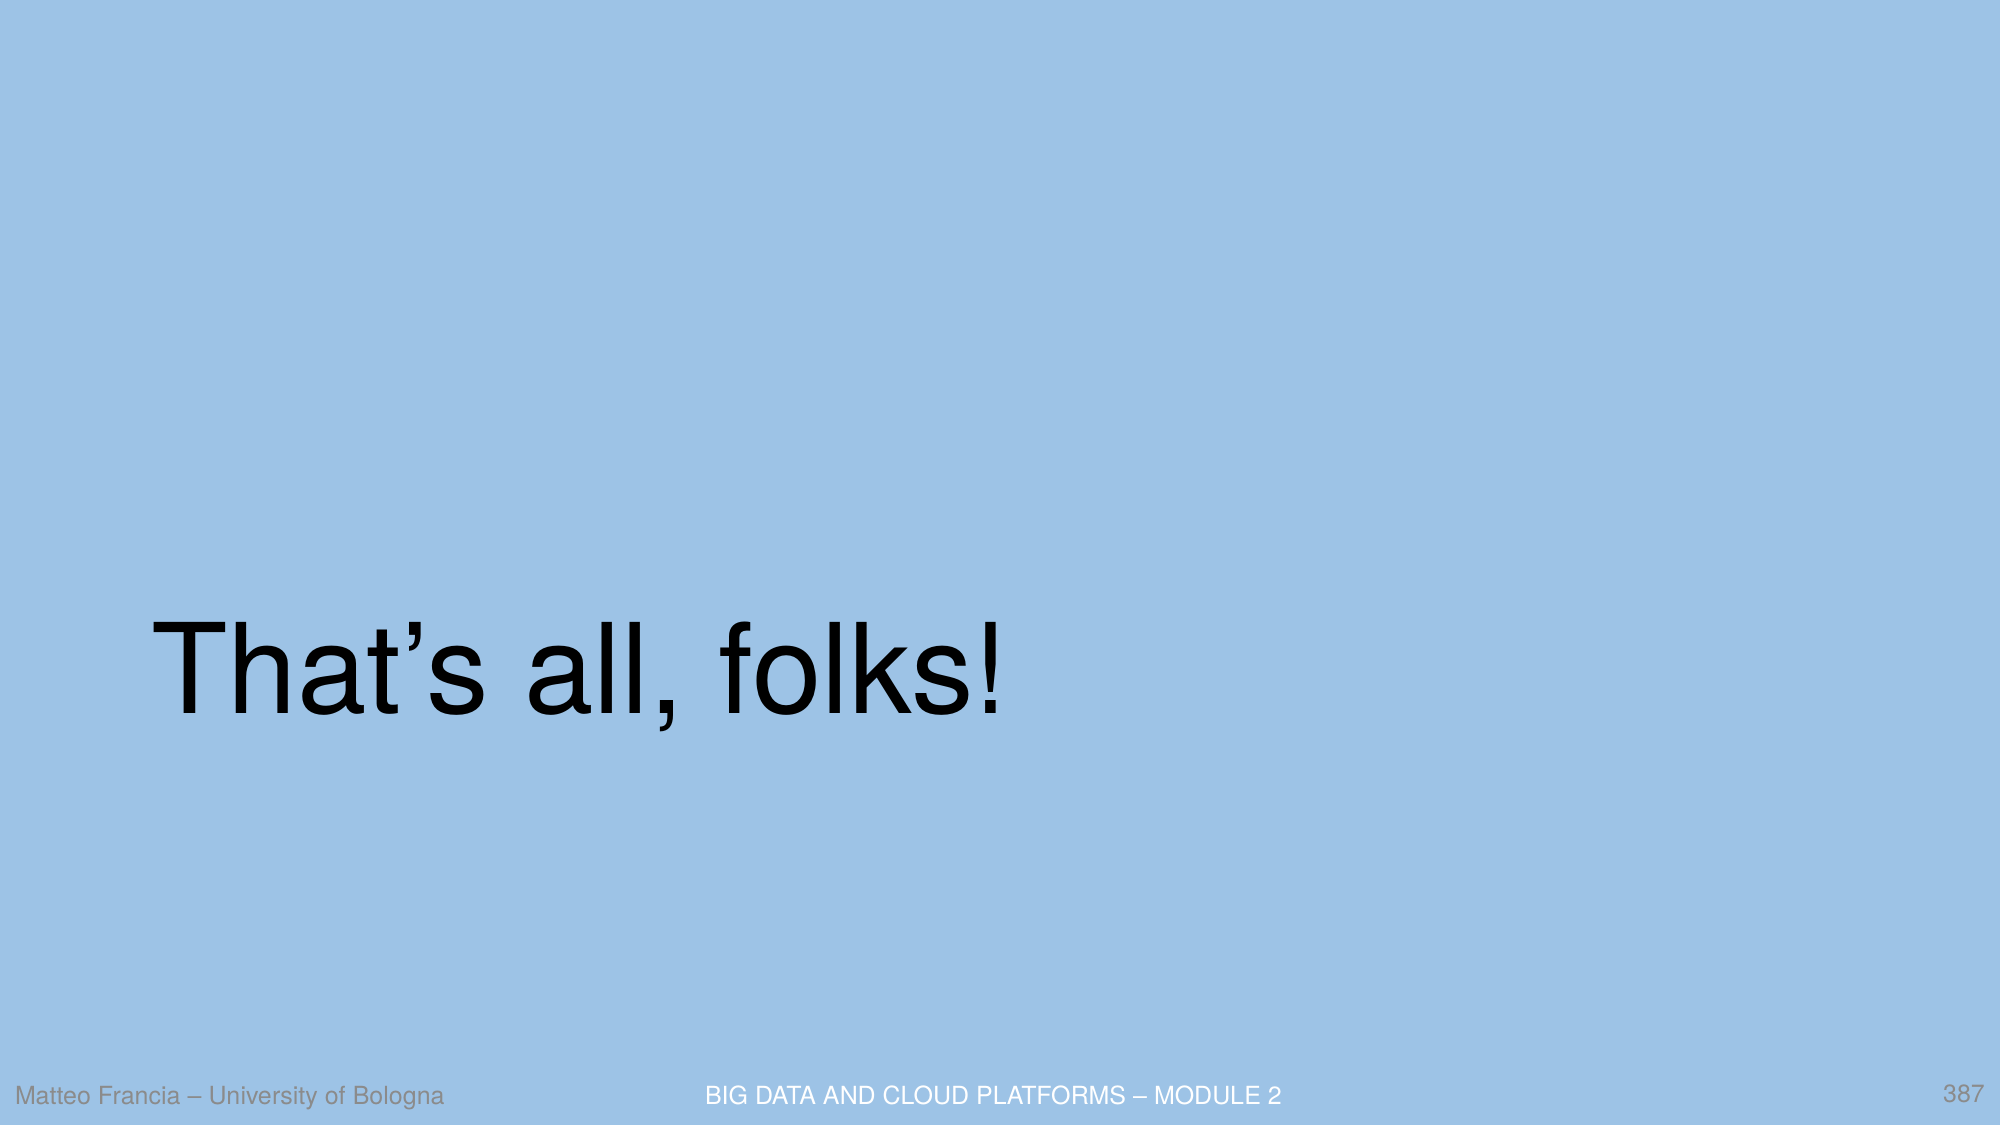

# That’s all, folks!

387
Matteo Francia – University of Bologna